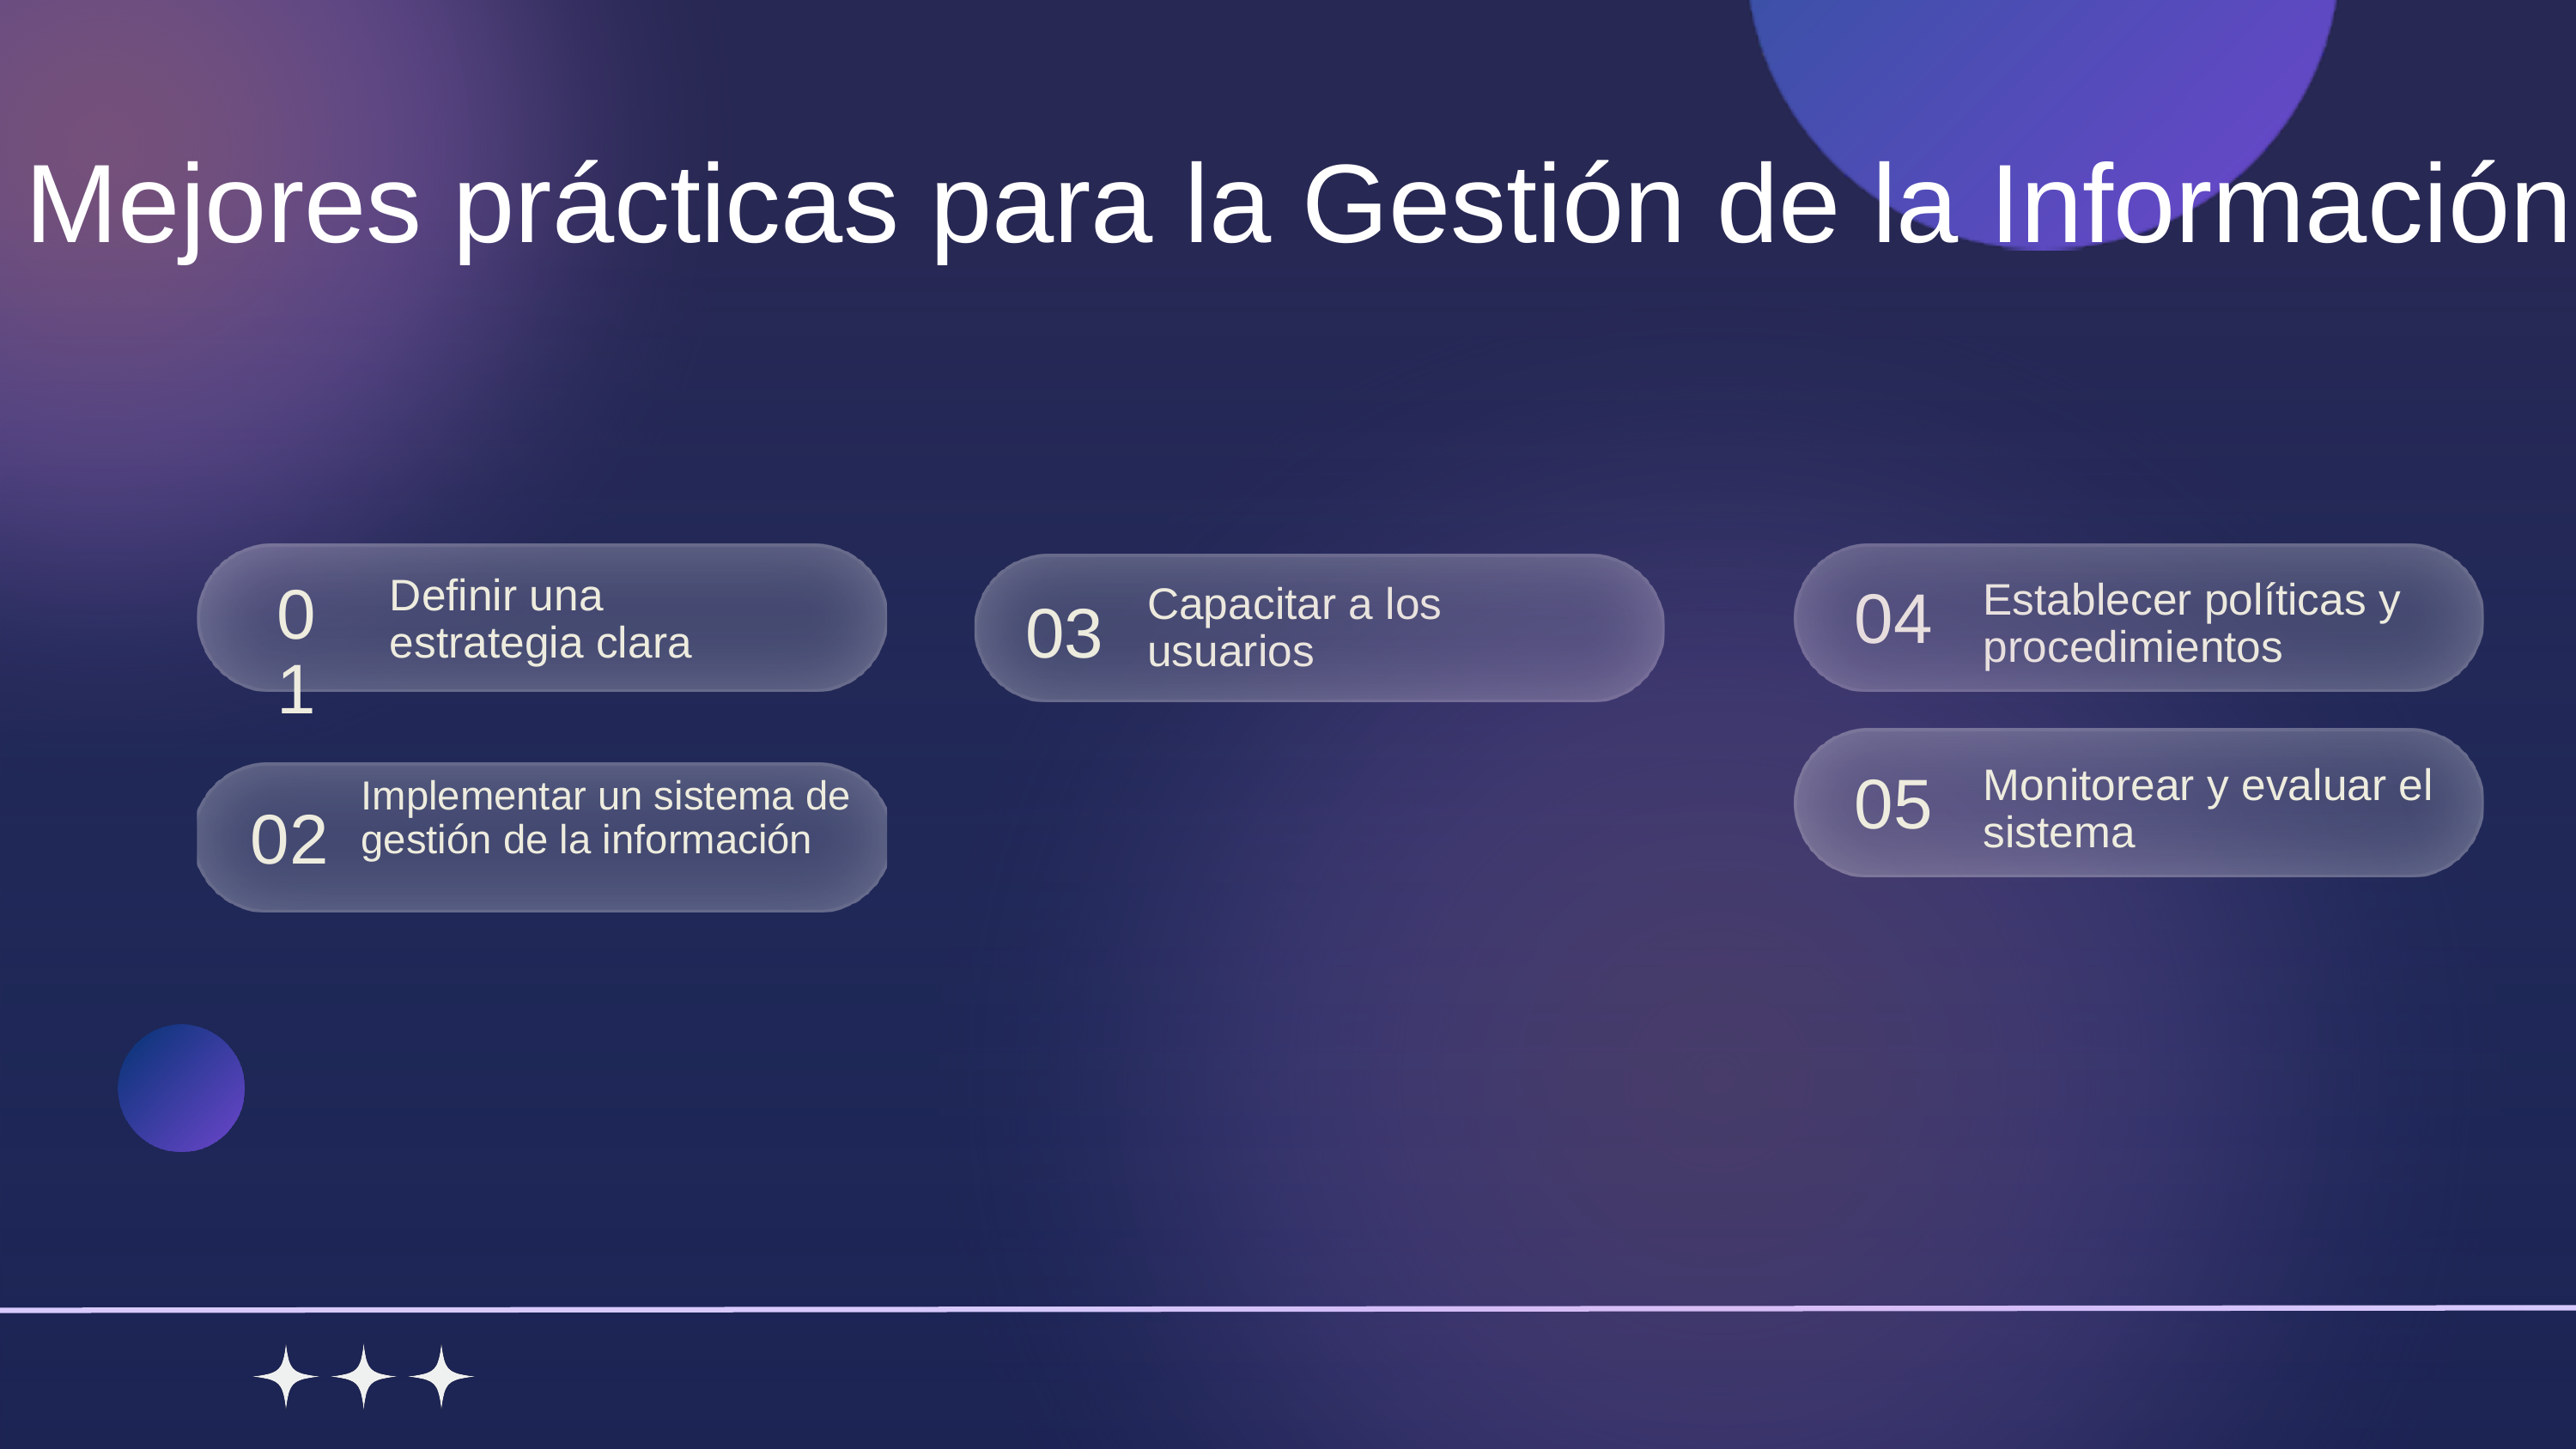

Mejores prácticas para la Gestión de la Información

Definir una estrategia clara
Establecer políticas y procedimientos
01
Capacitar a los usuarios
04
03

Monitorear y evaluar el sistema

05
Implementar un sistema de gestión de la información
02